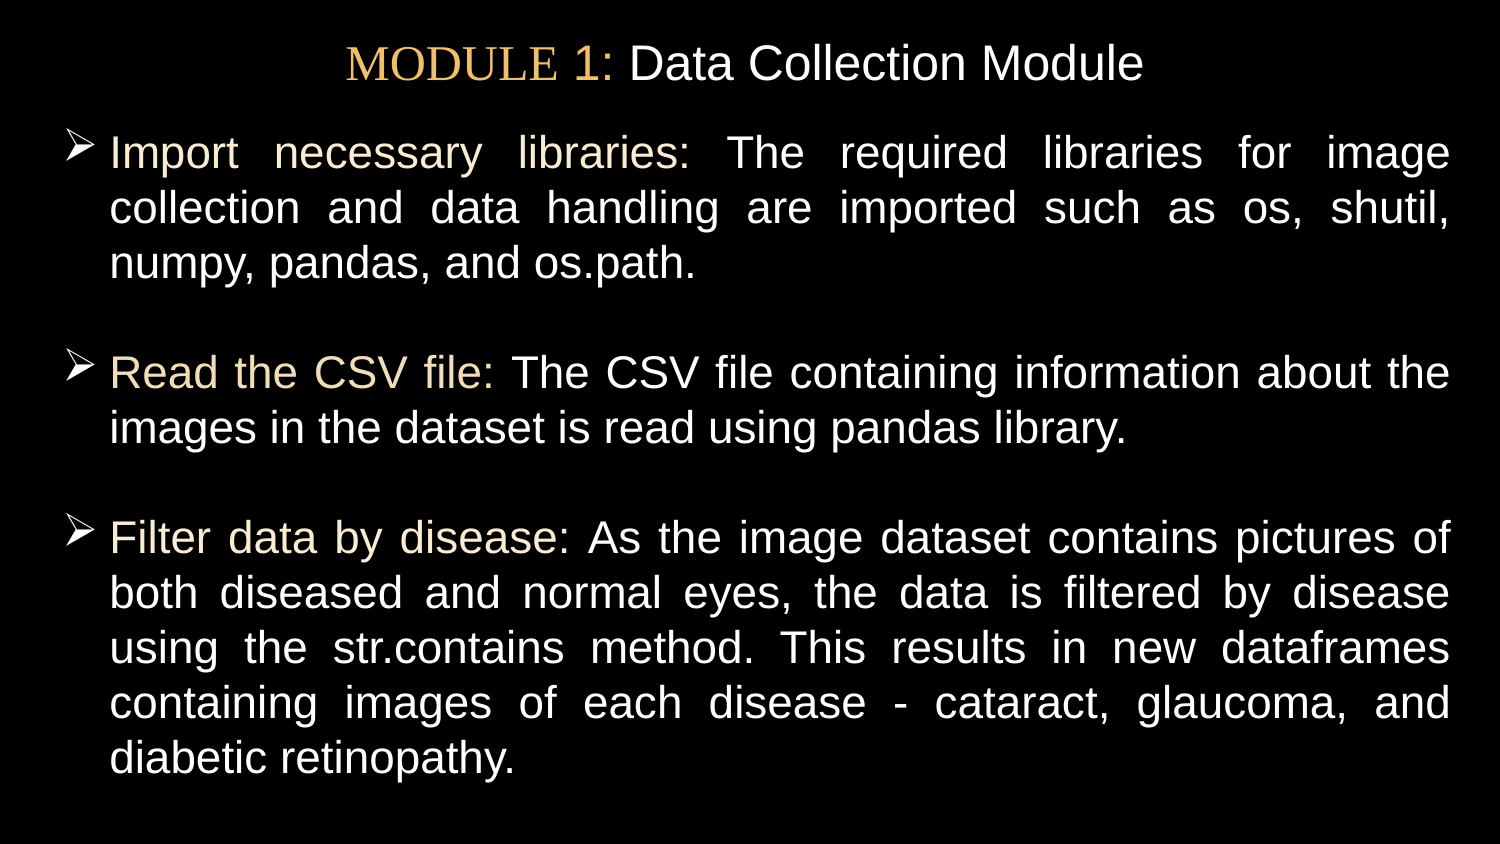

MODULE 1: Data Collection Module

Import necessary libraries: The required libraries for image collection and data handling are imported such as os, shutil, numpy, pandas, and os.path.

Read the CSV file: The CSV file containing information about the images in the dataset is read using pandas library.

Filter data by disease: As the image dataset contains pictures of both diseased and normal eyes, the data is filtered by disease using the str.contains method. This results in new dataframes containing images of each disease - cataract, glaucoma, and diabetic retinopathy.